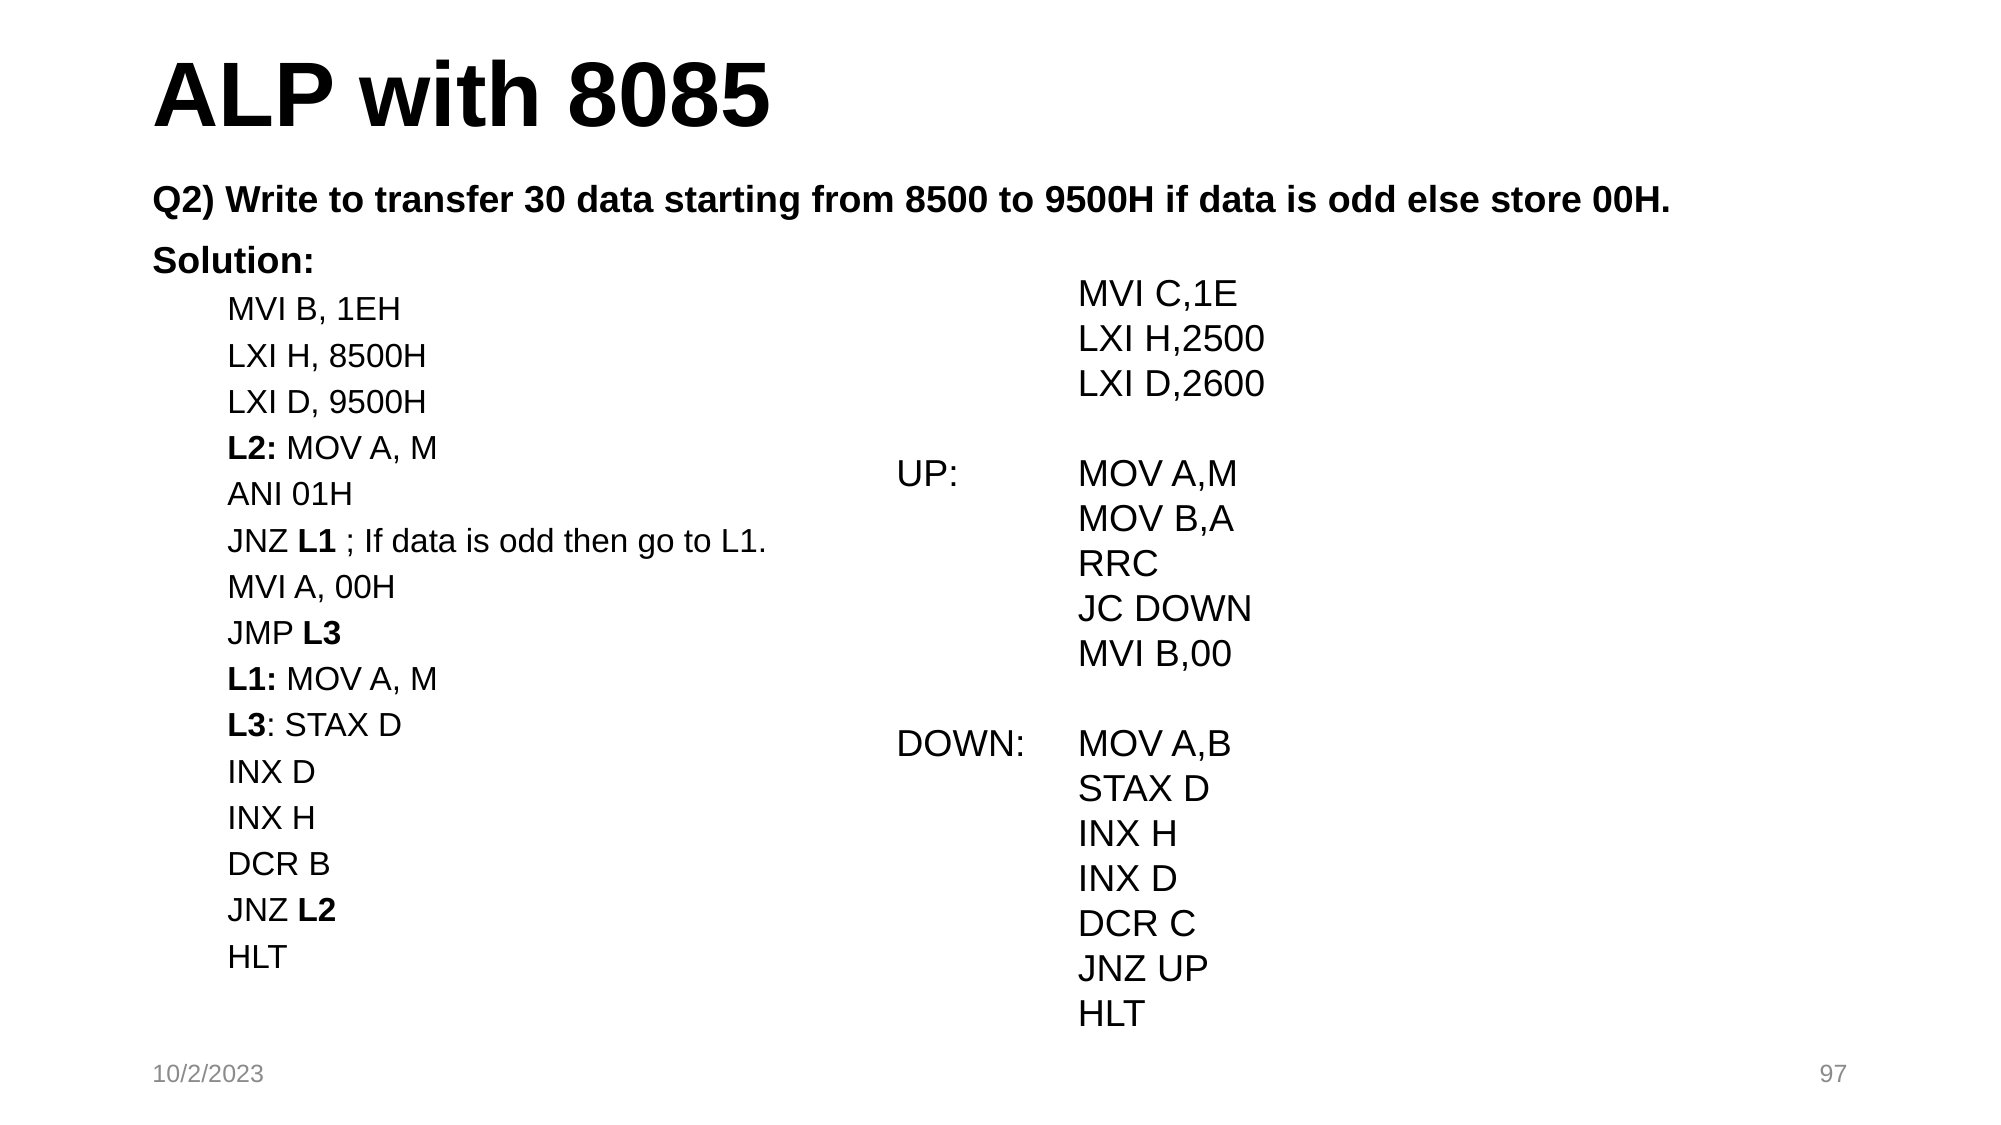

# ALP with 8085
Q2) Write to transfer 30 data starting from 8500 to 9500H if data is odd else store 00H.
Solution:
MVI B, 1EH
LXI H, 8500H
LXI D, 9500H
L2: MOV A, M
ANI 01H
JNZ L1 ; If data is odd then go to L1.
MVI A, 00H
JMP L3
L1: MOV A, M
L3: STAX D
INX D
INX H
DCR B
JNZ L2
HLT
	   MVI C,1E
	   LXI H,2500
	   LXI D,2600

UP:	   MOV A,M
	   MOV B,A
	   RRC
	   JC DOWN
	   MVI B,00

DOWN:	   MOV A,B
	   STAX D
	   INX H
	   INX D
	   DCR C
	   JNZ UP
	   HLT
10/2/2023
97